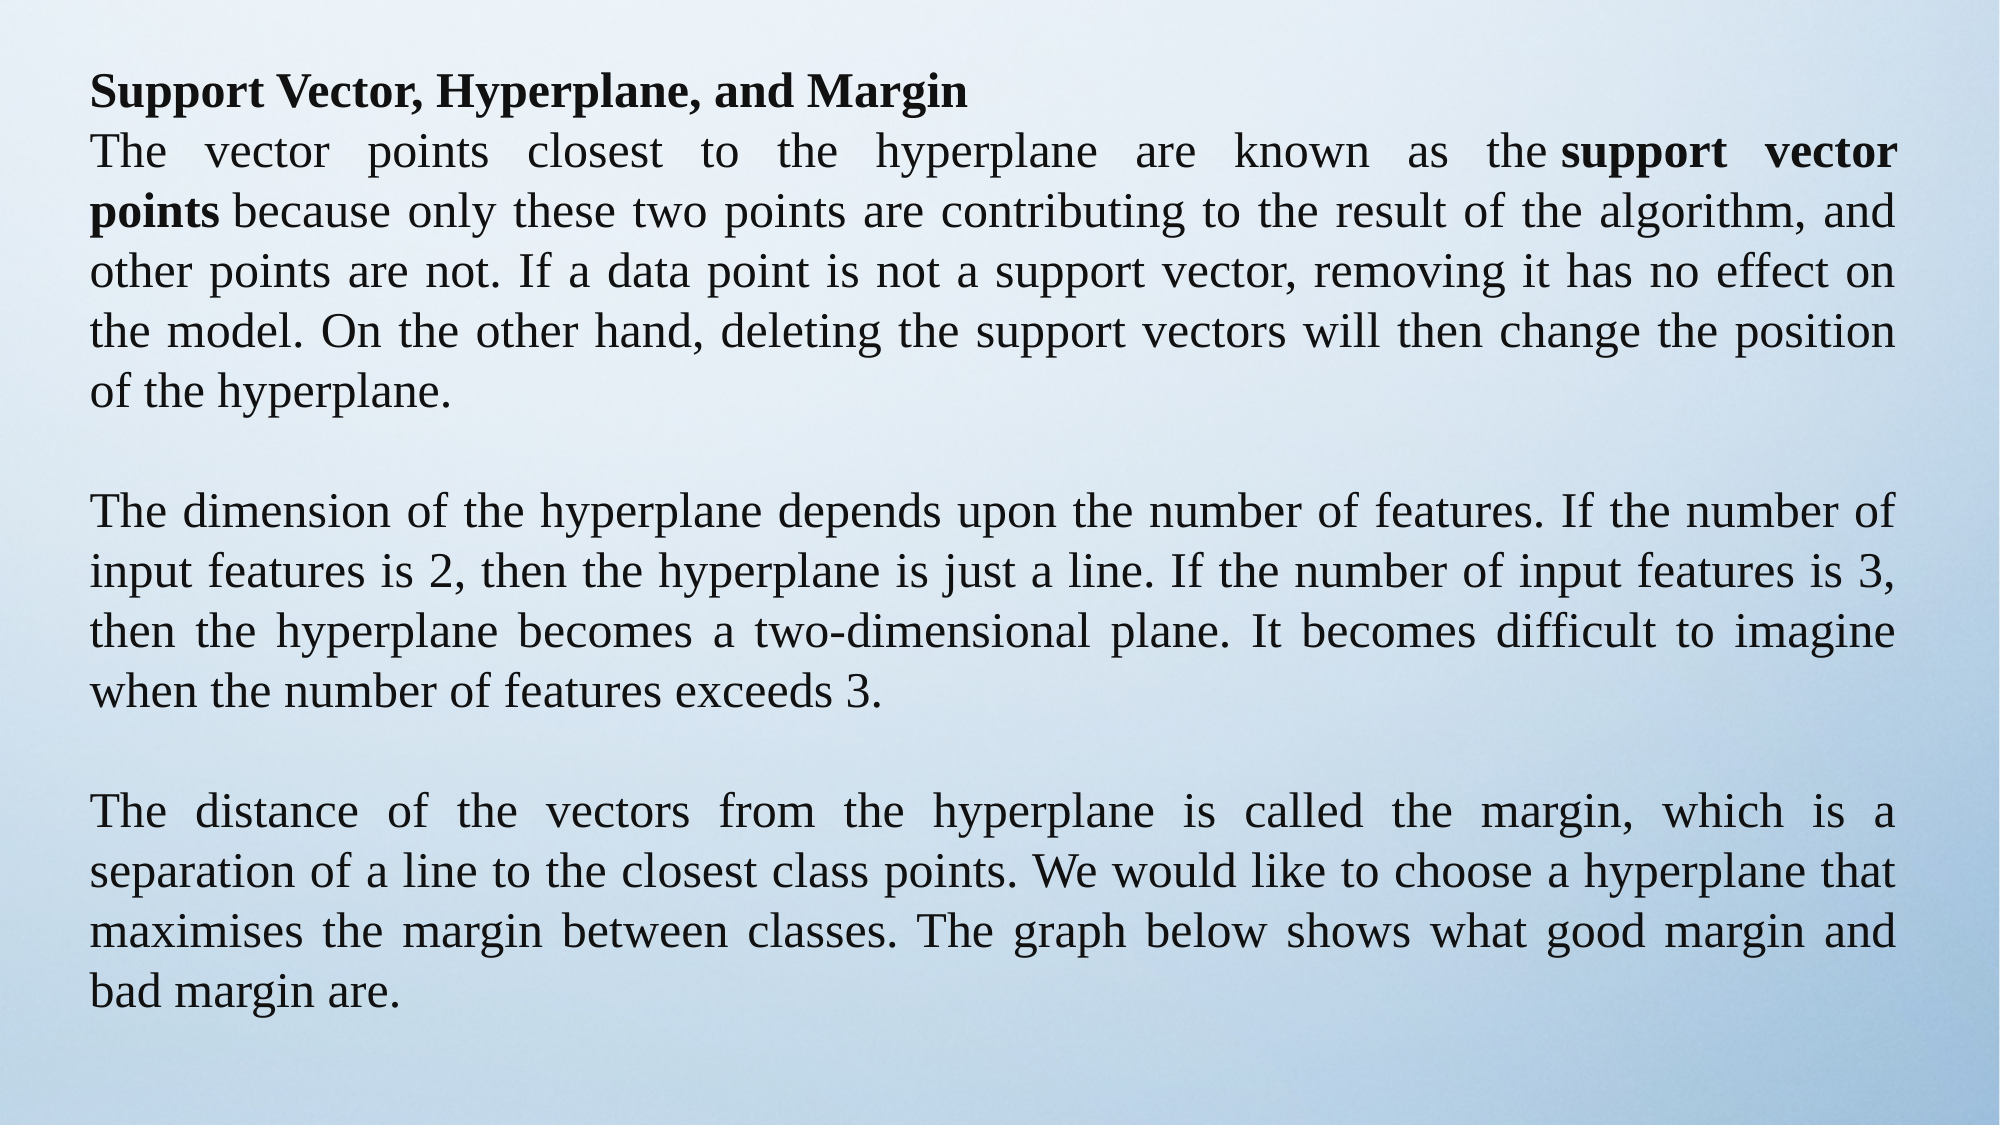

Support Vector, Hyperplane, and Margin
The vector points closest to the hyperplane are known as the support vector points because only these two points are contributing to the result of the algorithm, and other points are not. If a data point is not a support vector, removing it has no effect on the model. On the other hand, deleting the support vectors will then change the position of the hyperplane.

The dimension of the hyperplane depends upon the number of features. If the number of input features is 2, then the hyperplane is just a line. If the number of input features is 3, then the hyperplane becomes a two-dimensional plane. It becomes difficult to imagine when the number of features exceeds 3.

The distance of the vectors from the hyperplane is called the margin, which is a separation of a line to the closest class points. We would like to choose a hyperplane that maximises the margin between classes. The graph below shows what good margin and bad margin are.